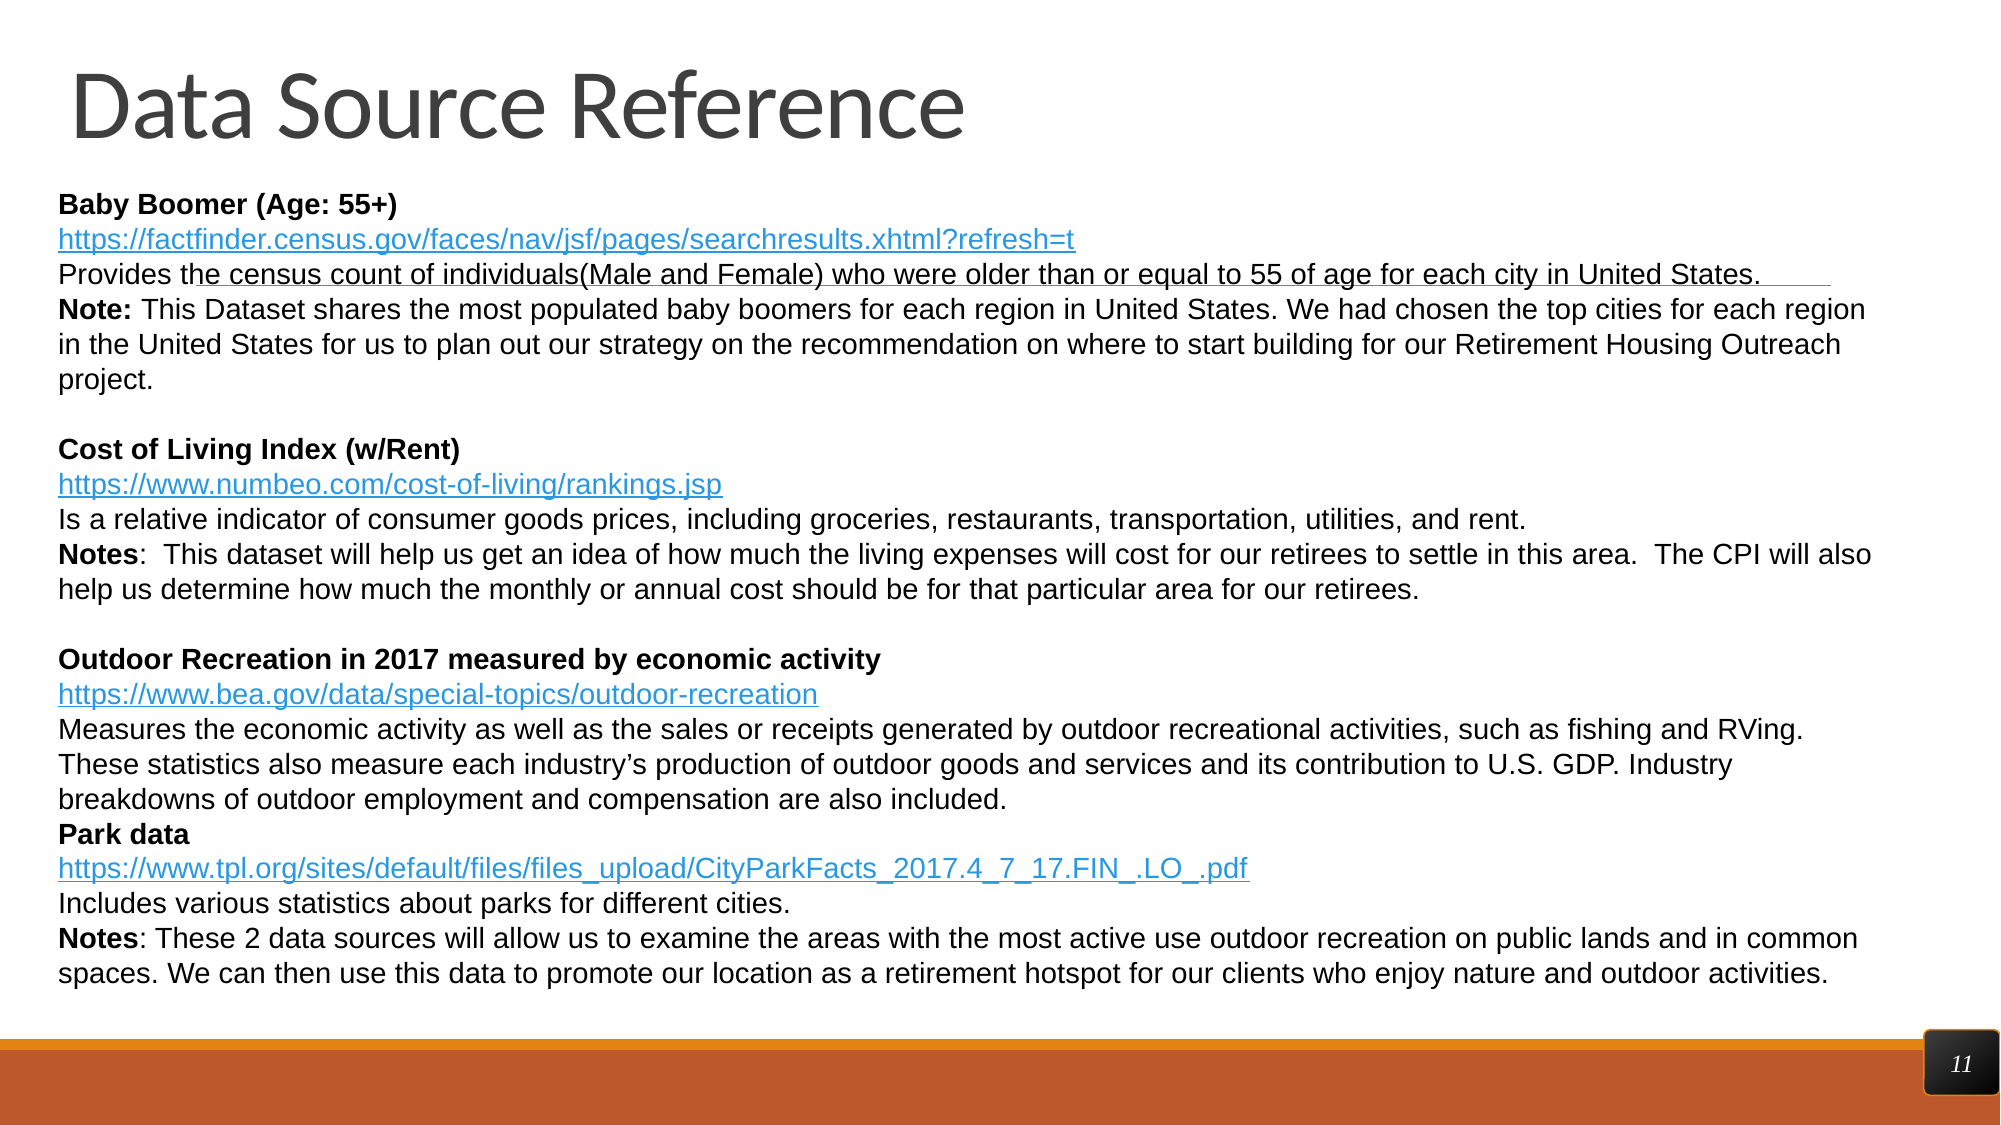

# Data Source Reference
Baby Boomer (Age: 55+)
https://factfinder.census.gov/faces/nav/jsf/pages/searchresults.xhtml?refresh=t
Provides the census count of individuals(Male and Female) who were older than or equal to 55 of age for each city in United States.
Note: This Dataset shares the most populated baby boomers for each region in United States. We had chosen the top cities for each region in the United States for us to plan out our strategy on the recommendation on where to start building for our Retirement Housing Outreach project.

Cost of Living Index (w/Rent)
https://www.numbeo.com/cost-of-living/rankings.jsp
Is a relative indicator of consumer goods prices, including groceries, restaurants, transportation, utilities, and rent.
Notes:  This dataset will help us get an idea of how much the living expenses will cost for our retirees to settle in this area.  The CPI will also help us determine how much the monthly or annual cost should be for that particular area for our retirees.

Outdoor Recreation in 2017 measured by economic activity
https://www.bea.gov/data/special-topics/outdoor-recreation
Measures the economic activity as well as the sales or receipts generated by outdoor recreational activities, such as fishing and RVing. These statistics also measure each industry’s production of outdoor goods and services and its contribution to U.S. GDP. Industry breakdowns of outdoor employment and compensation are also included.
Park data
https://www.tpl.org/sites/default/files/files_upload/CityParkFacts_2017.4_7_17.FIN_.LO_.pdf
Includes various statistics about parks for different cities.
Notes: These 2 data sources will allow us to examine the areas with the most active use outdoor recreation on public lands and in common spaces. We can then use this data to promote our location as a retirement hotspot for our clients who enjoy nature and outdoor activities.

11